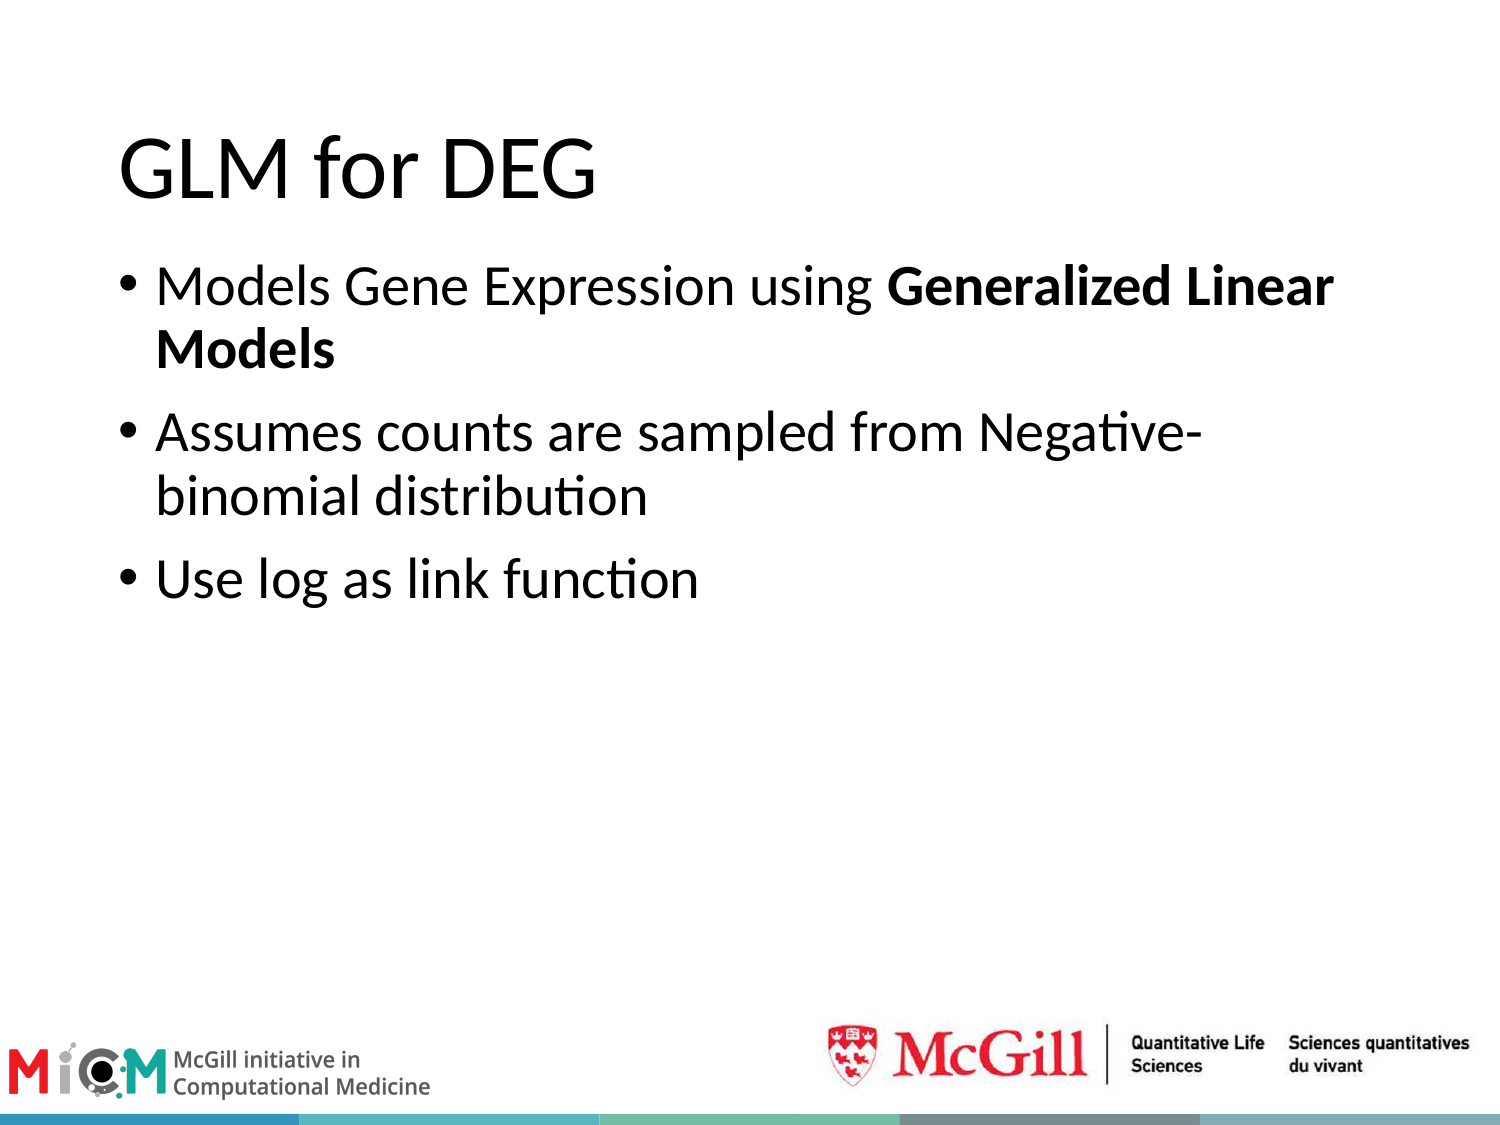

# GLM for DEG
Models Gene Expression using Generalized Linear Models
Assumes counts are sampled from Negative-binomial distribution
Use log as link function